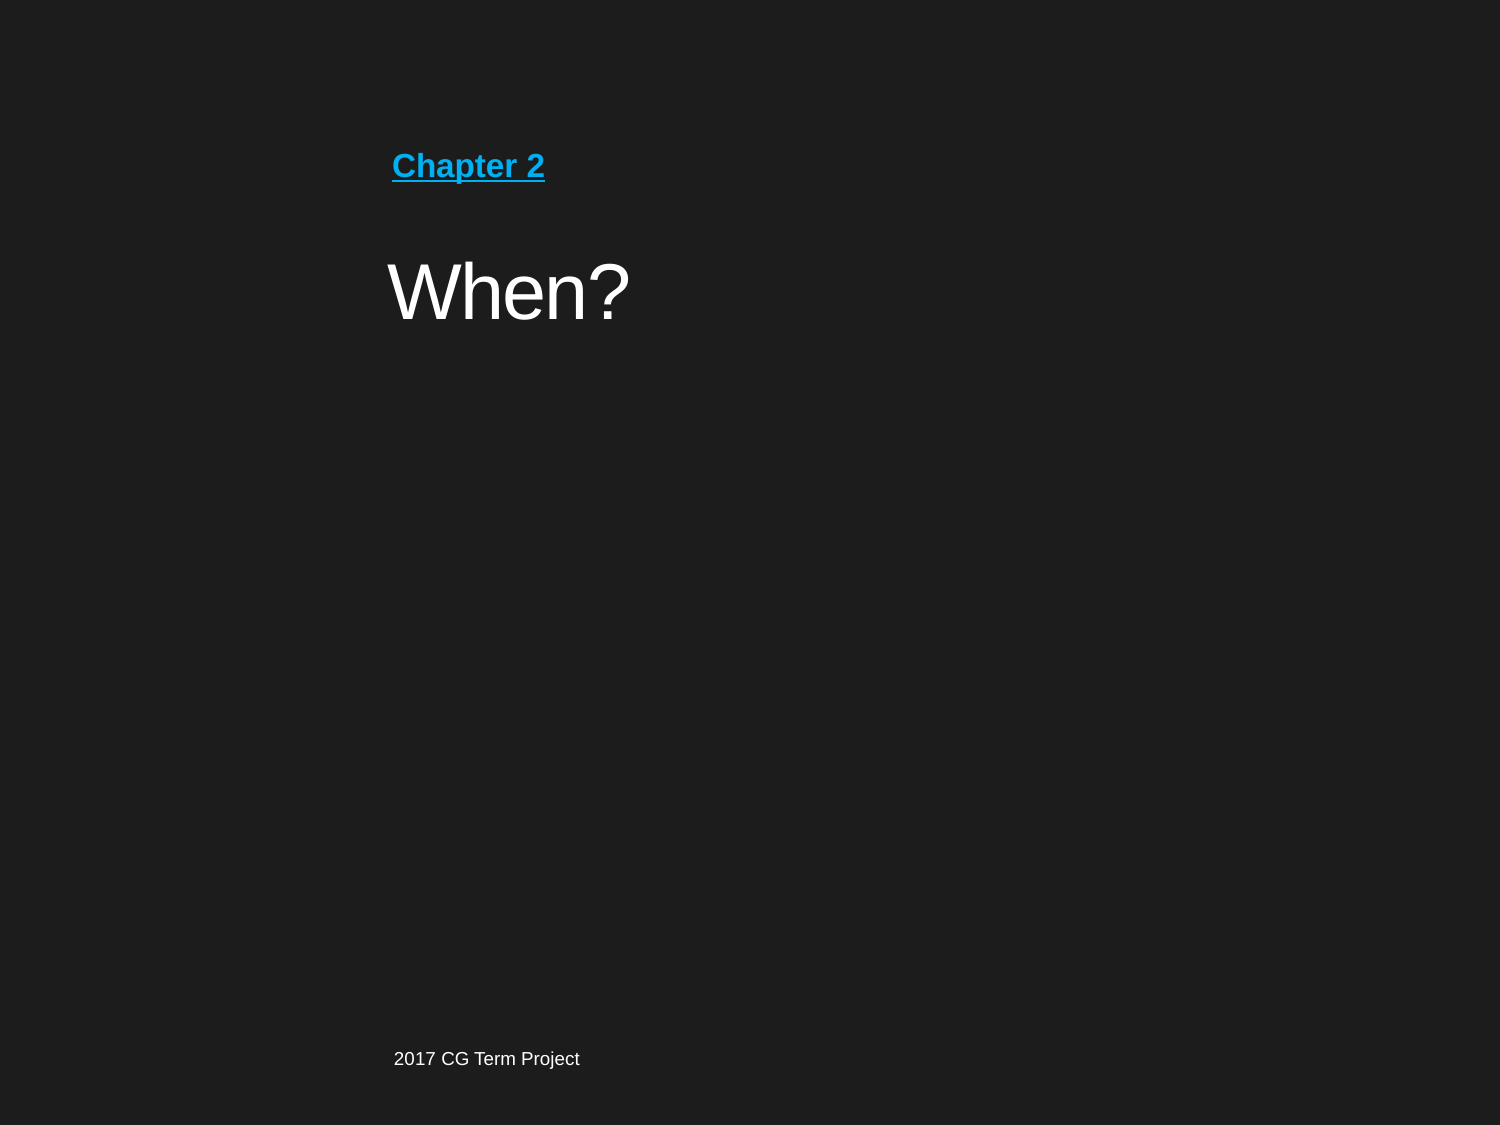

Chapter 2
When?
2017 CG Term Project